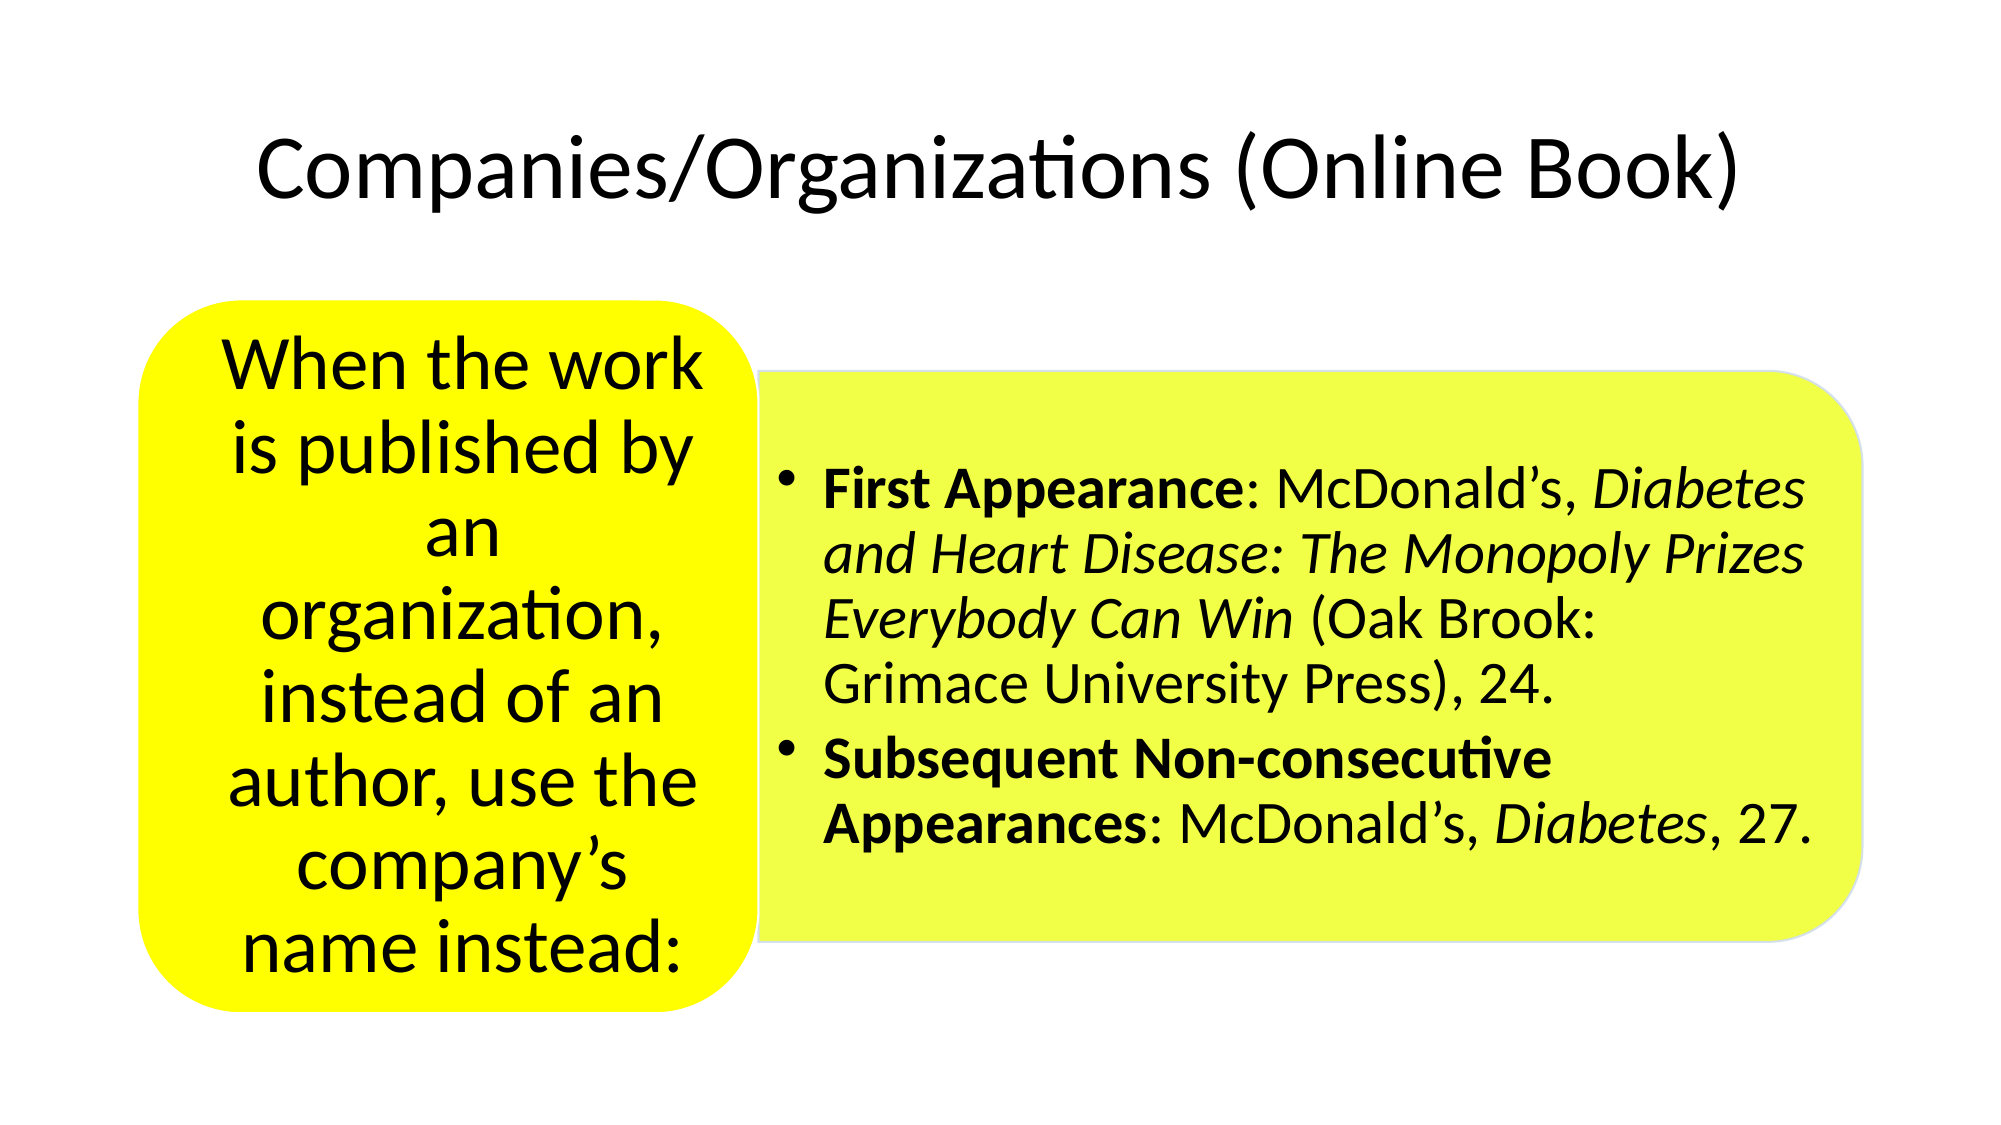

# Companies/Organizations (Online Book)
First Appearance: McDonald’s, Diabetes and Heart Disease: The Monopoly Prizes Everybody Can Win (Oak Brook: Grimace University Press), 24.
Subsequent Non-consecutive Appearances: McDonald’s, Diabetes, 27.
When the work is published by an organization, instead of an author, use the company’s name instead: